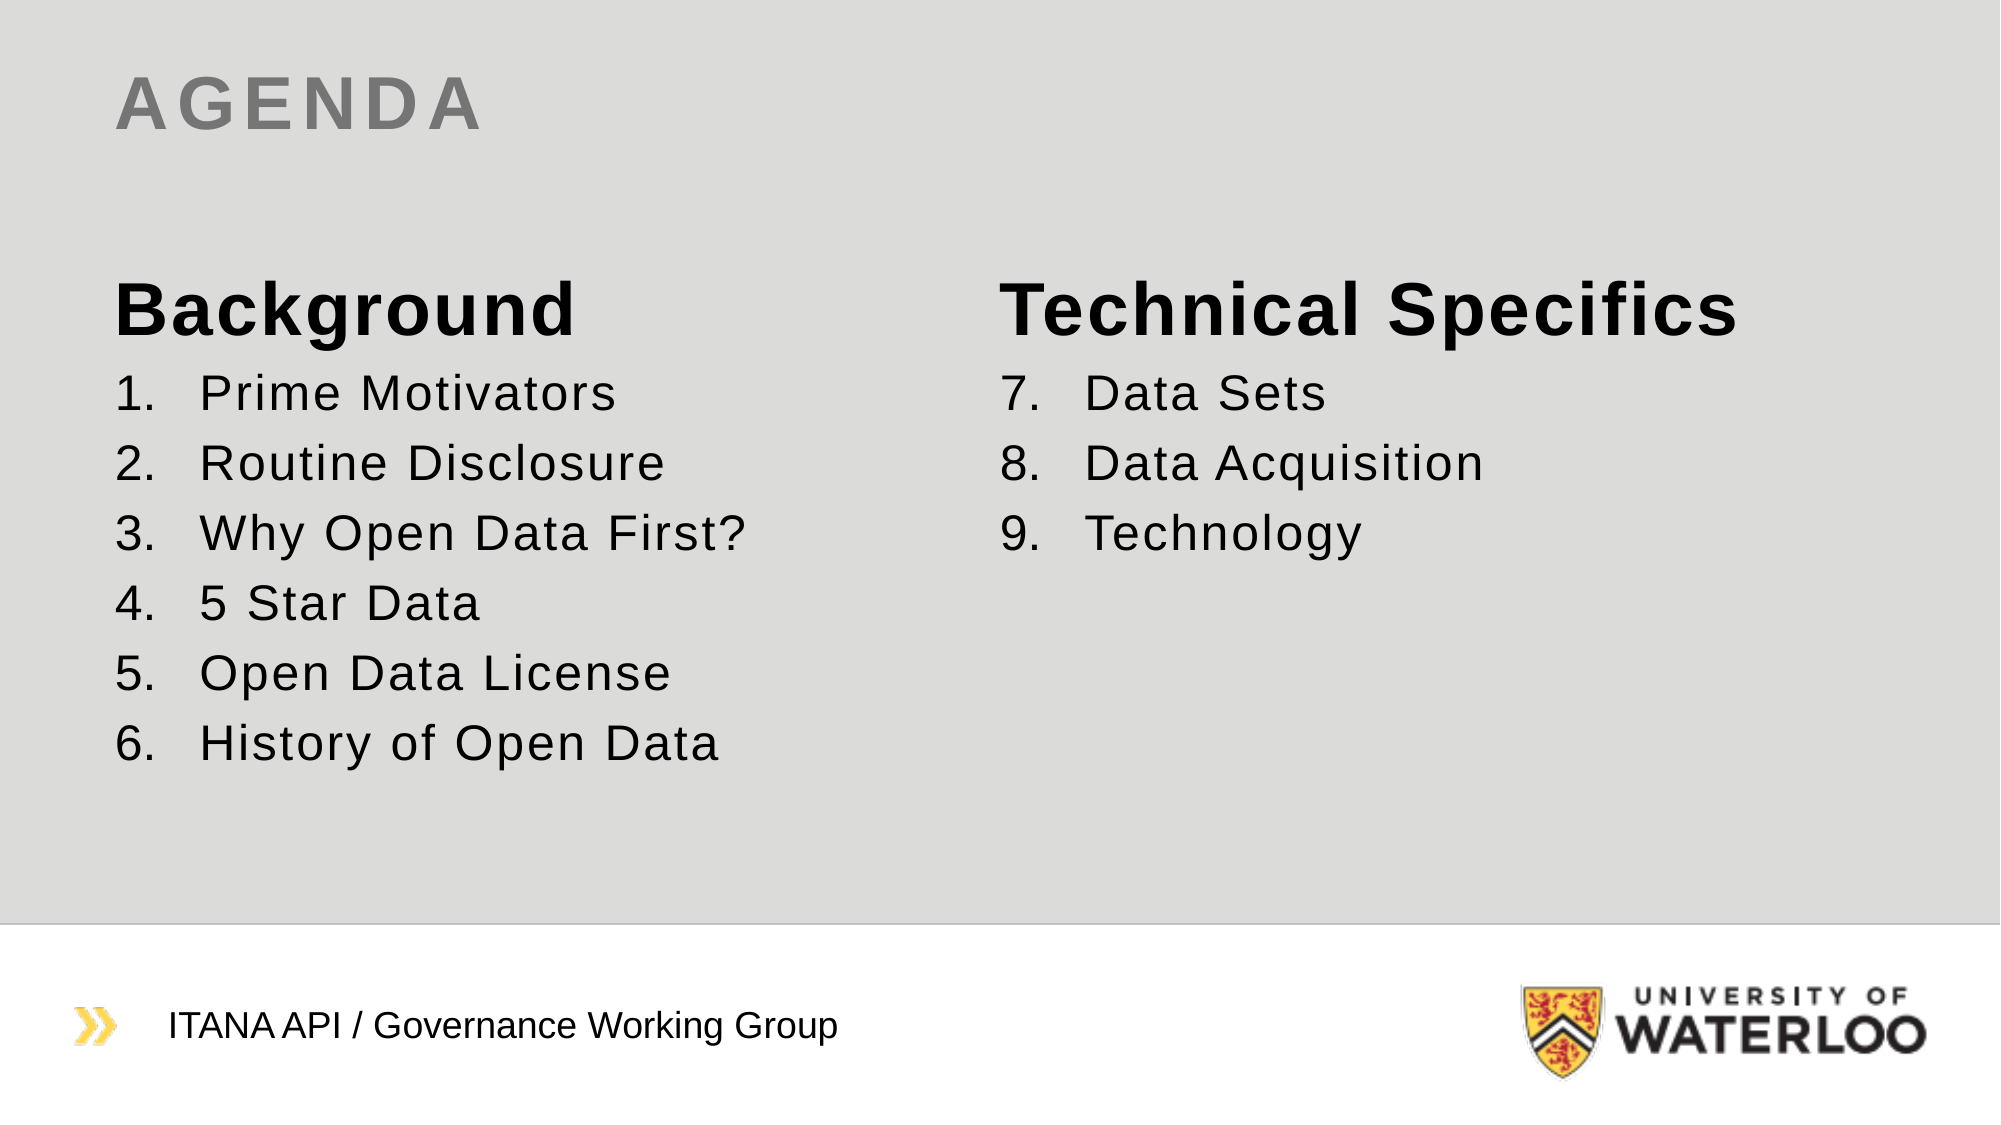

# Agenda
Background
Prime Motivators
Routine Disclosure
Why Open Data First?
5 Star Data
Open Data License
History of Open Data

Technical Specifics
Data Sets
Data Acquisition
Technology